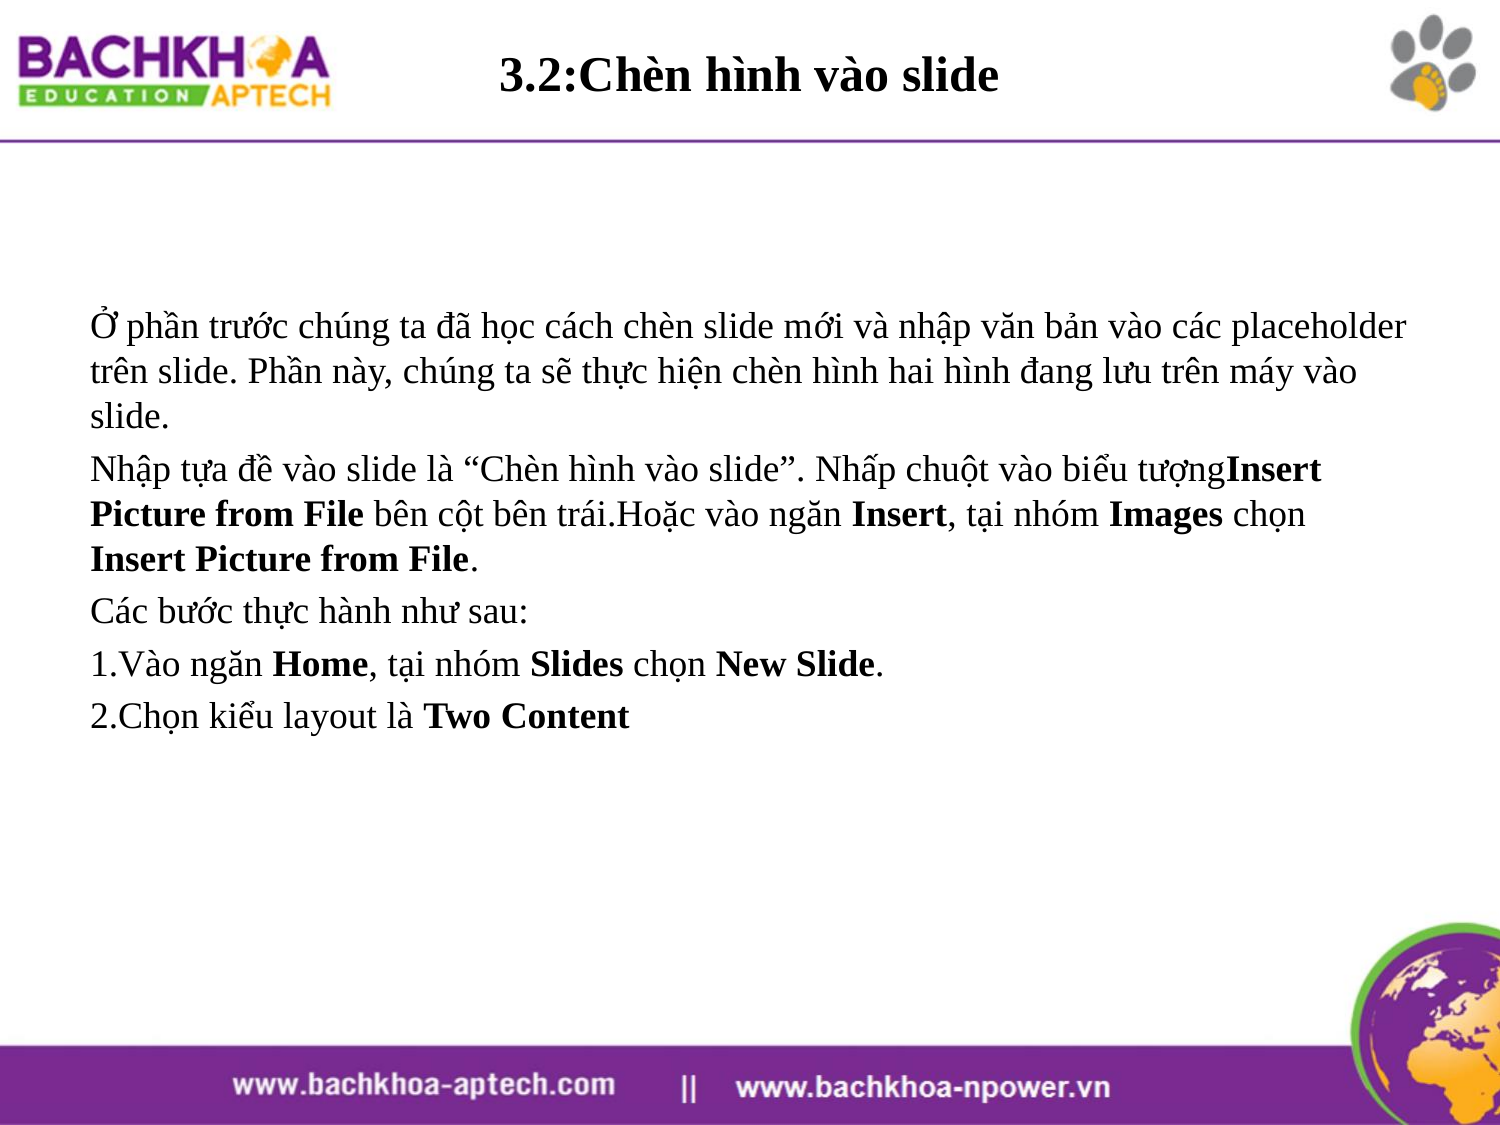

# 3.2:Chèn hình vào slide

Ở phần trước chúng ta đã học cách chèn slide mới và nhập văn bản vào các placeholder trên slide. Phần này, chúng ta sẽ thực hiện chèn hình hai hình đang lưu trên máy vào slide.
Nhập tựa đề vào slide là “Chèn hình vào slide”. Nhấp chuột vào biểu tượngInsert Picture from File bên cột bên trái.Hoặc vào ngăn Insert, tại nhóm Images chọn Insert Picture from File.
Các bước thực hành như sau:
Vào ngăn Home, tại nhóm Slides chọn New Slide.
Chọn kiểu layout là Two Content